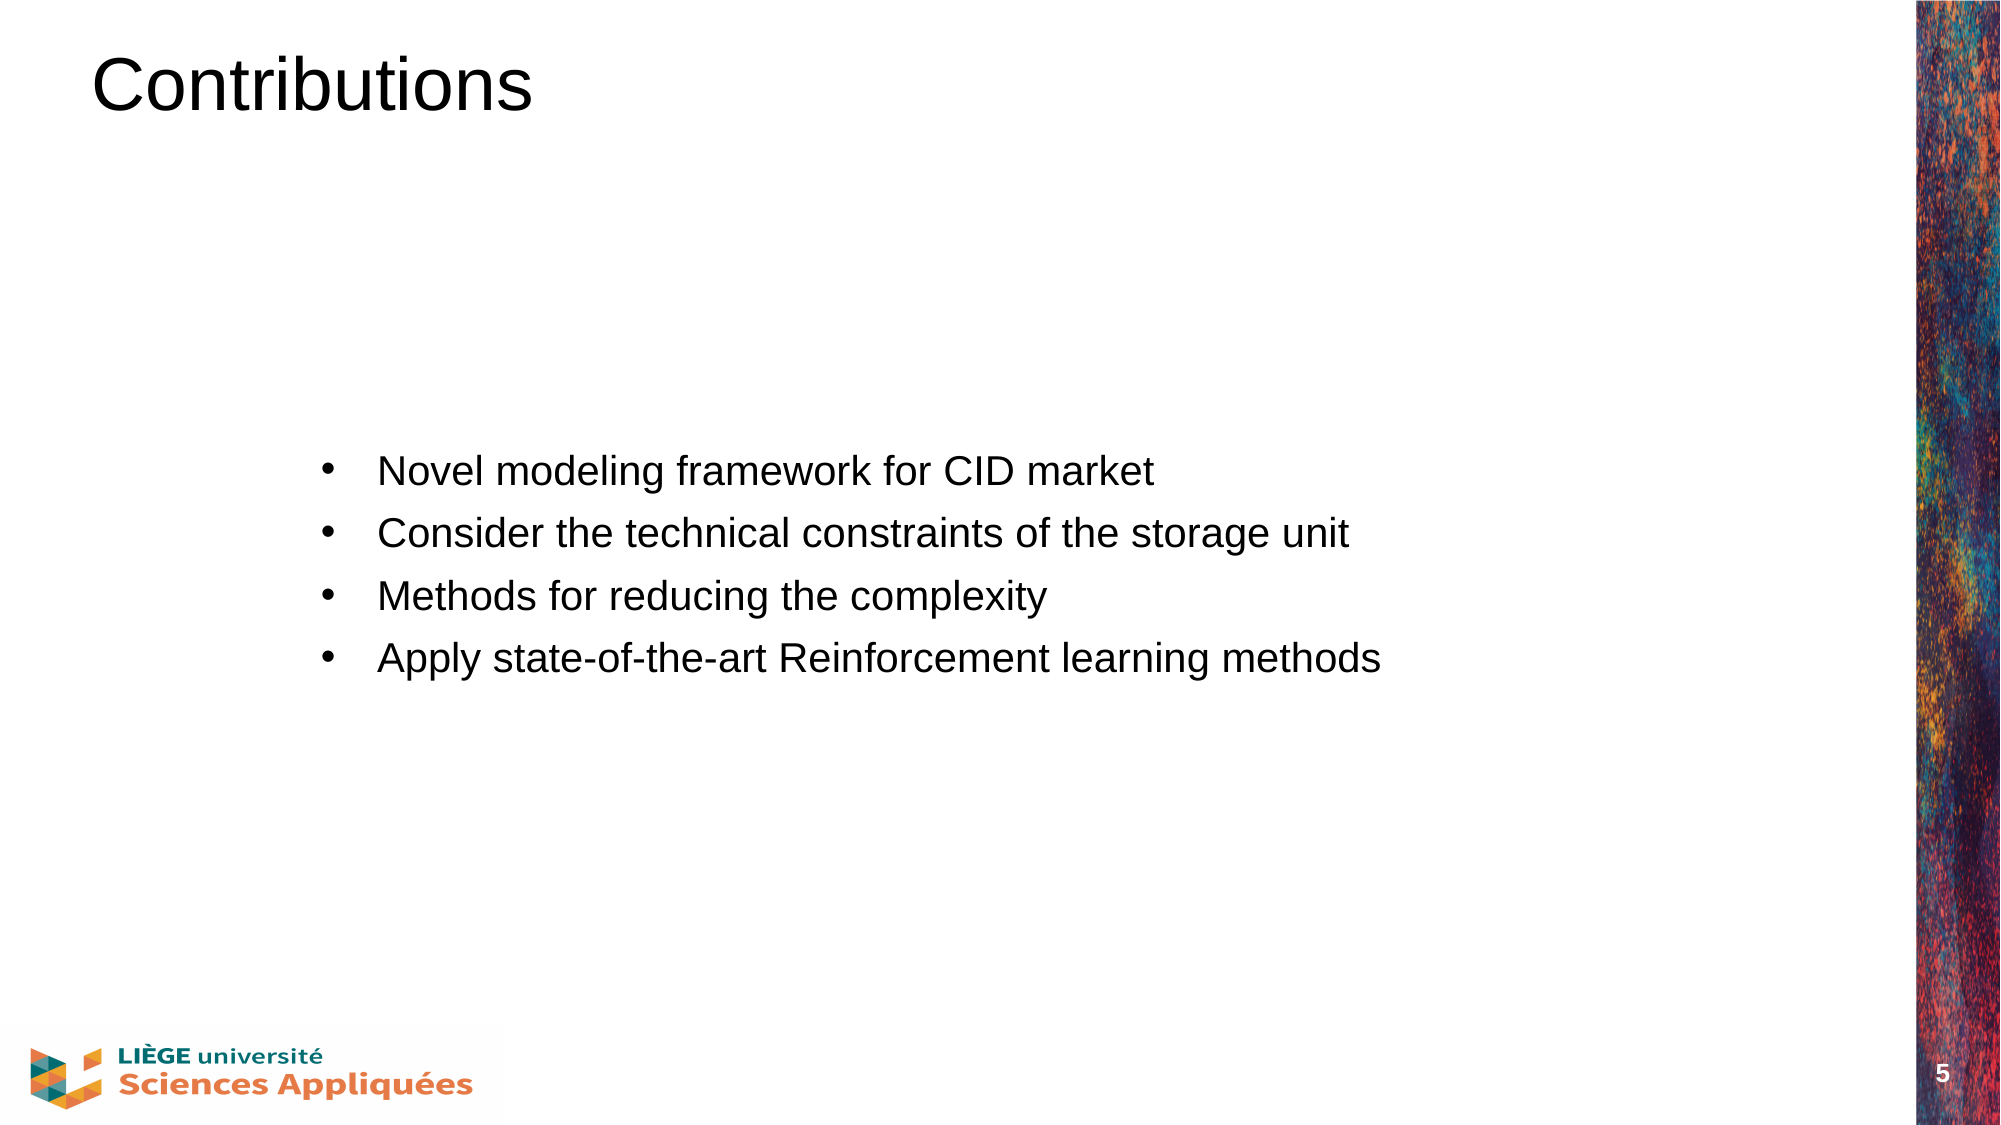

# Contributions
Novel modeling framework for CID market
Consider the technical constraints of the storage unit
Methods for reducing the complexity
Apply state-of-the-art Reinforcement learning methods
5